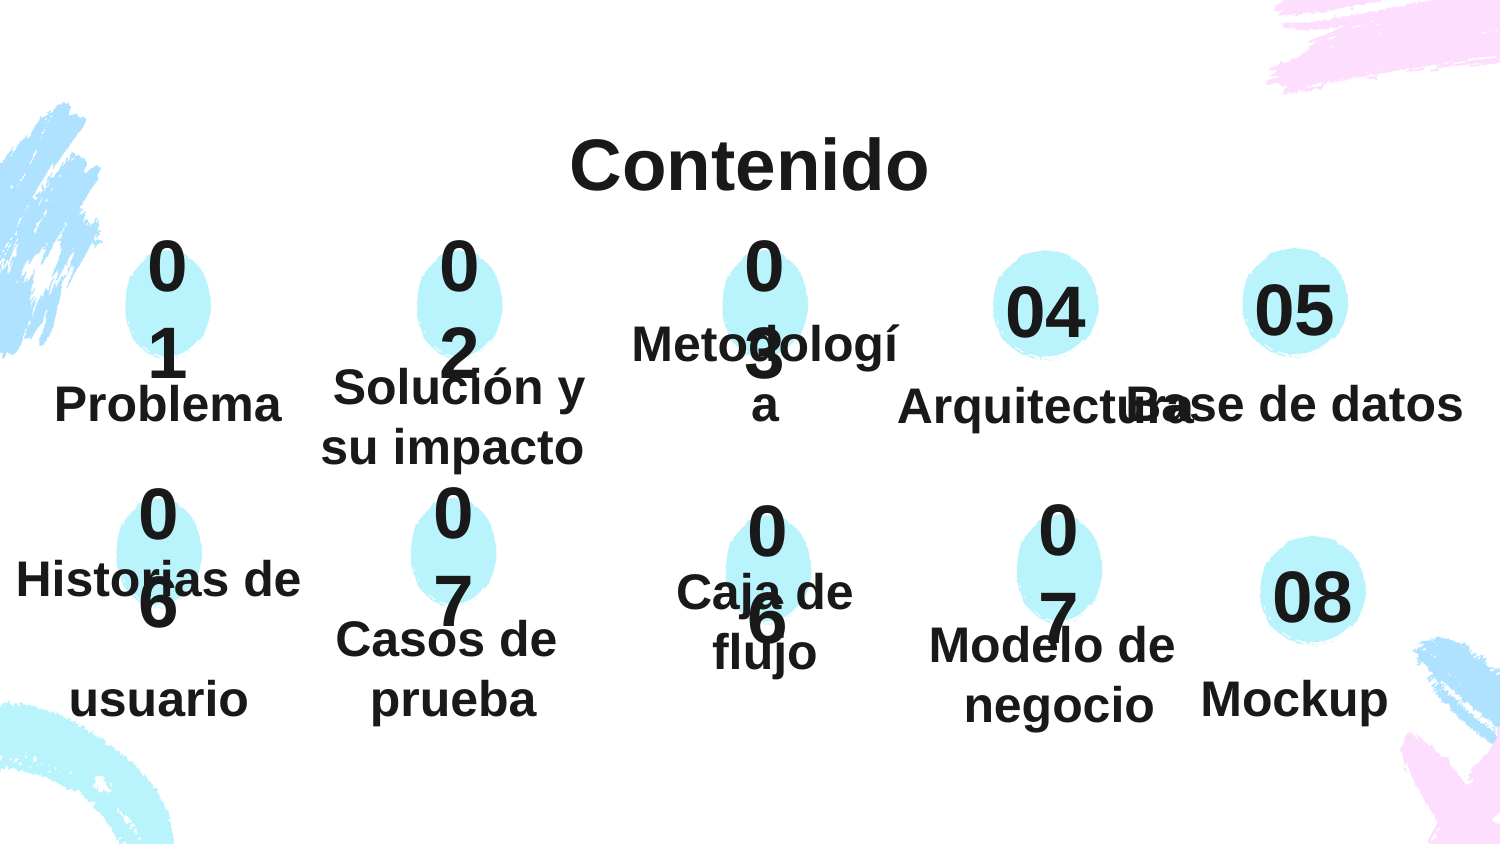

# Contenido

05
01
03
02
04
Solución y su impacto
Problema
Metodología
Base de datos
Arquitectura

07
06

07
06

08
Caja de flujo
Historias de
usuario
Casos de
prueba
Mockup
Modelo de
negocio